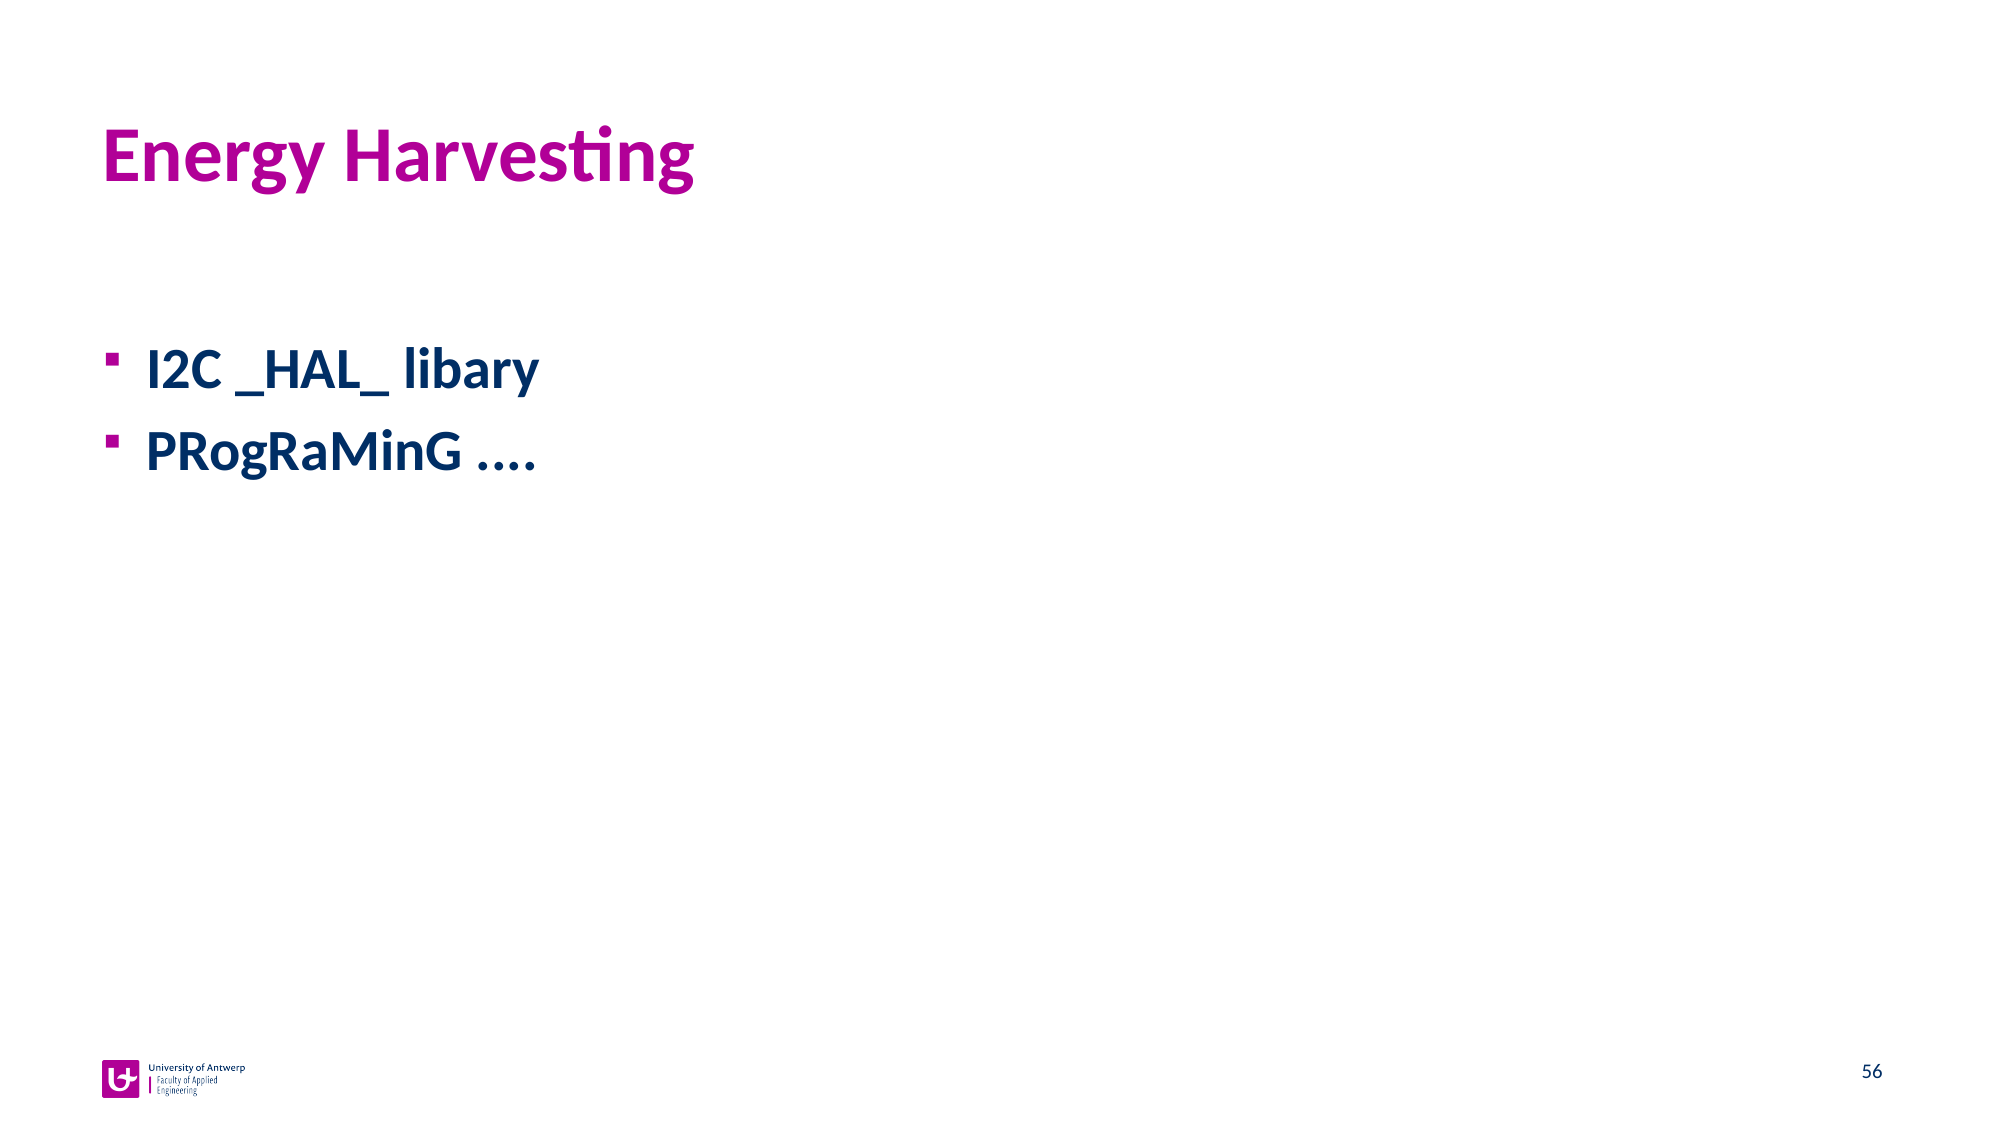

# Energy Harvesting

I2C _HAL_ libary
PRogRaMinG ....

56